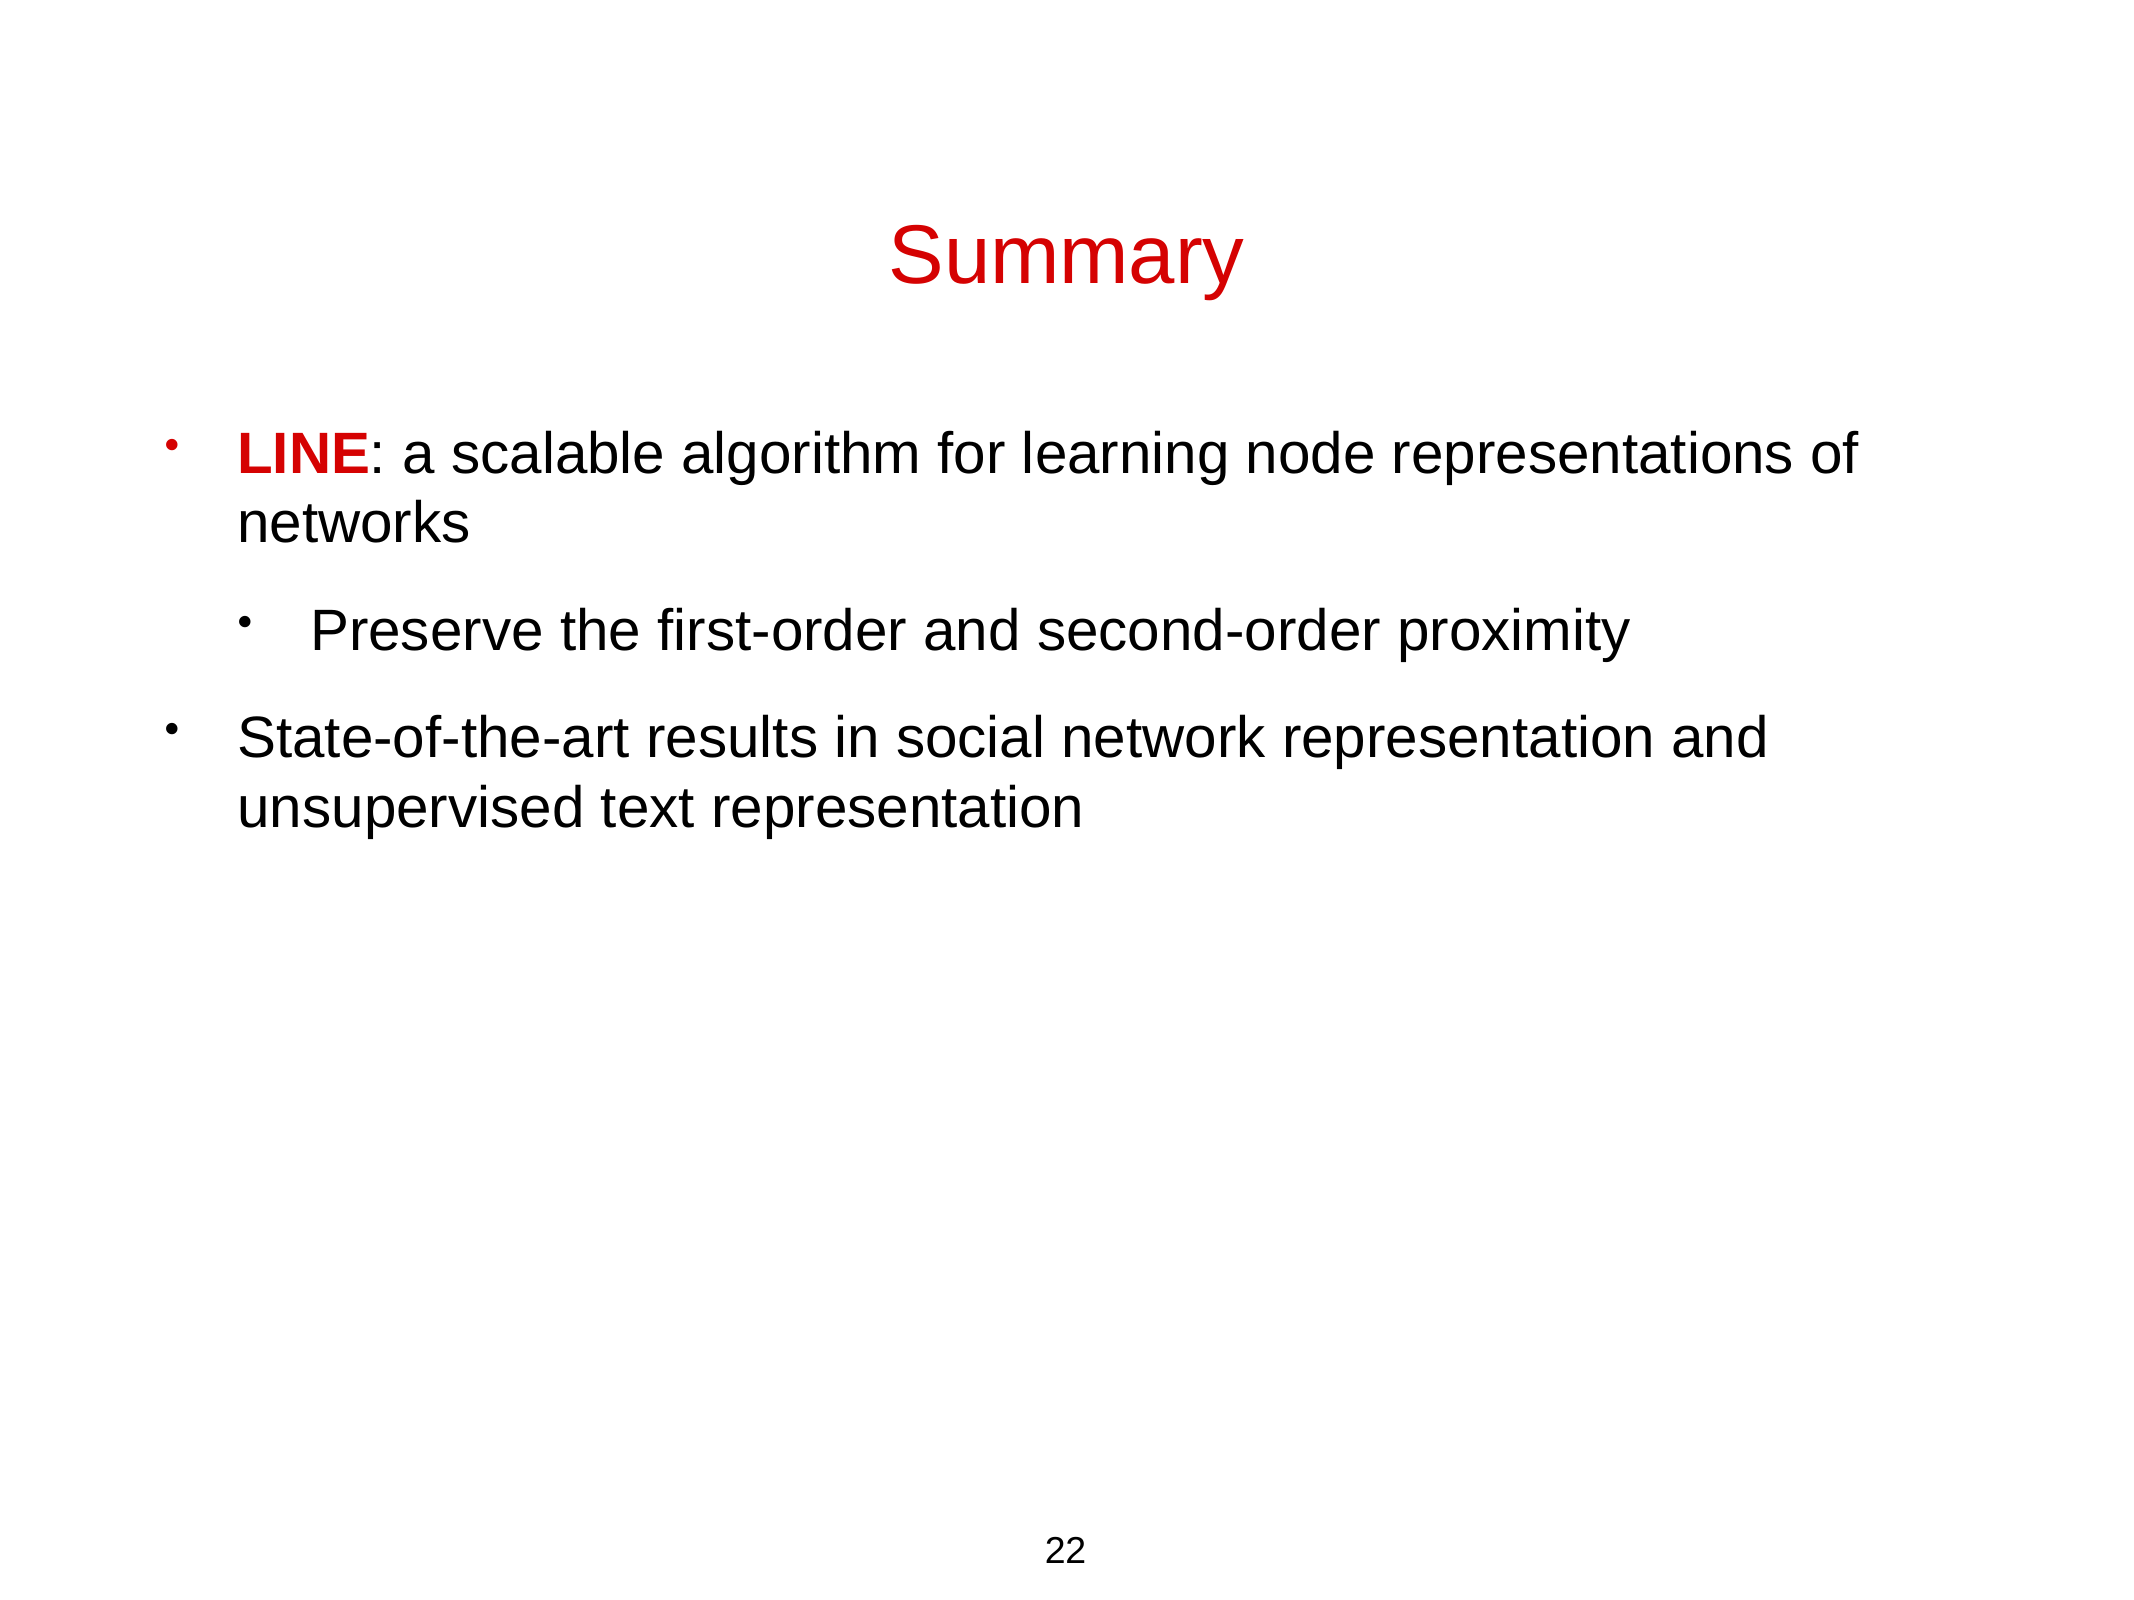

# Summary
LINE: a scalable algorithm for learning node representations of networks
Preserve the first-order and second-order proximity
State-of-the-art results in social network representation and unsupervised text representation
22